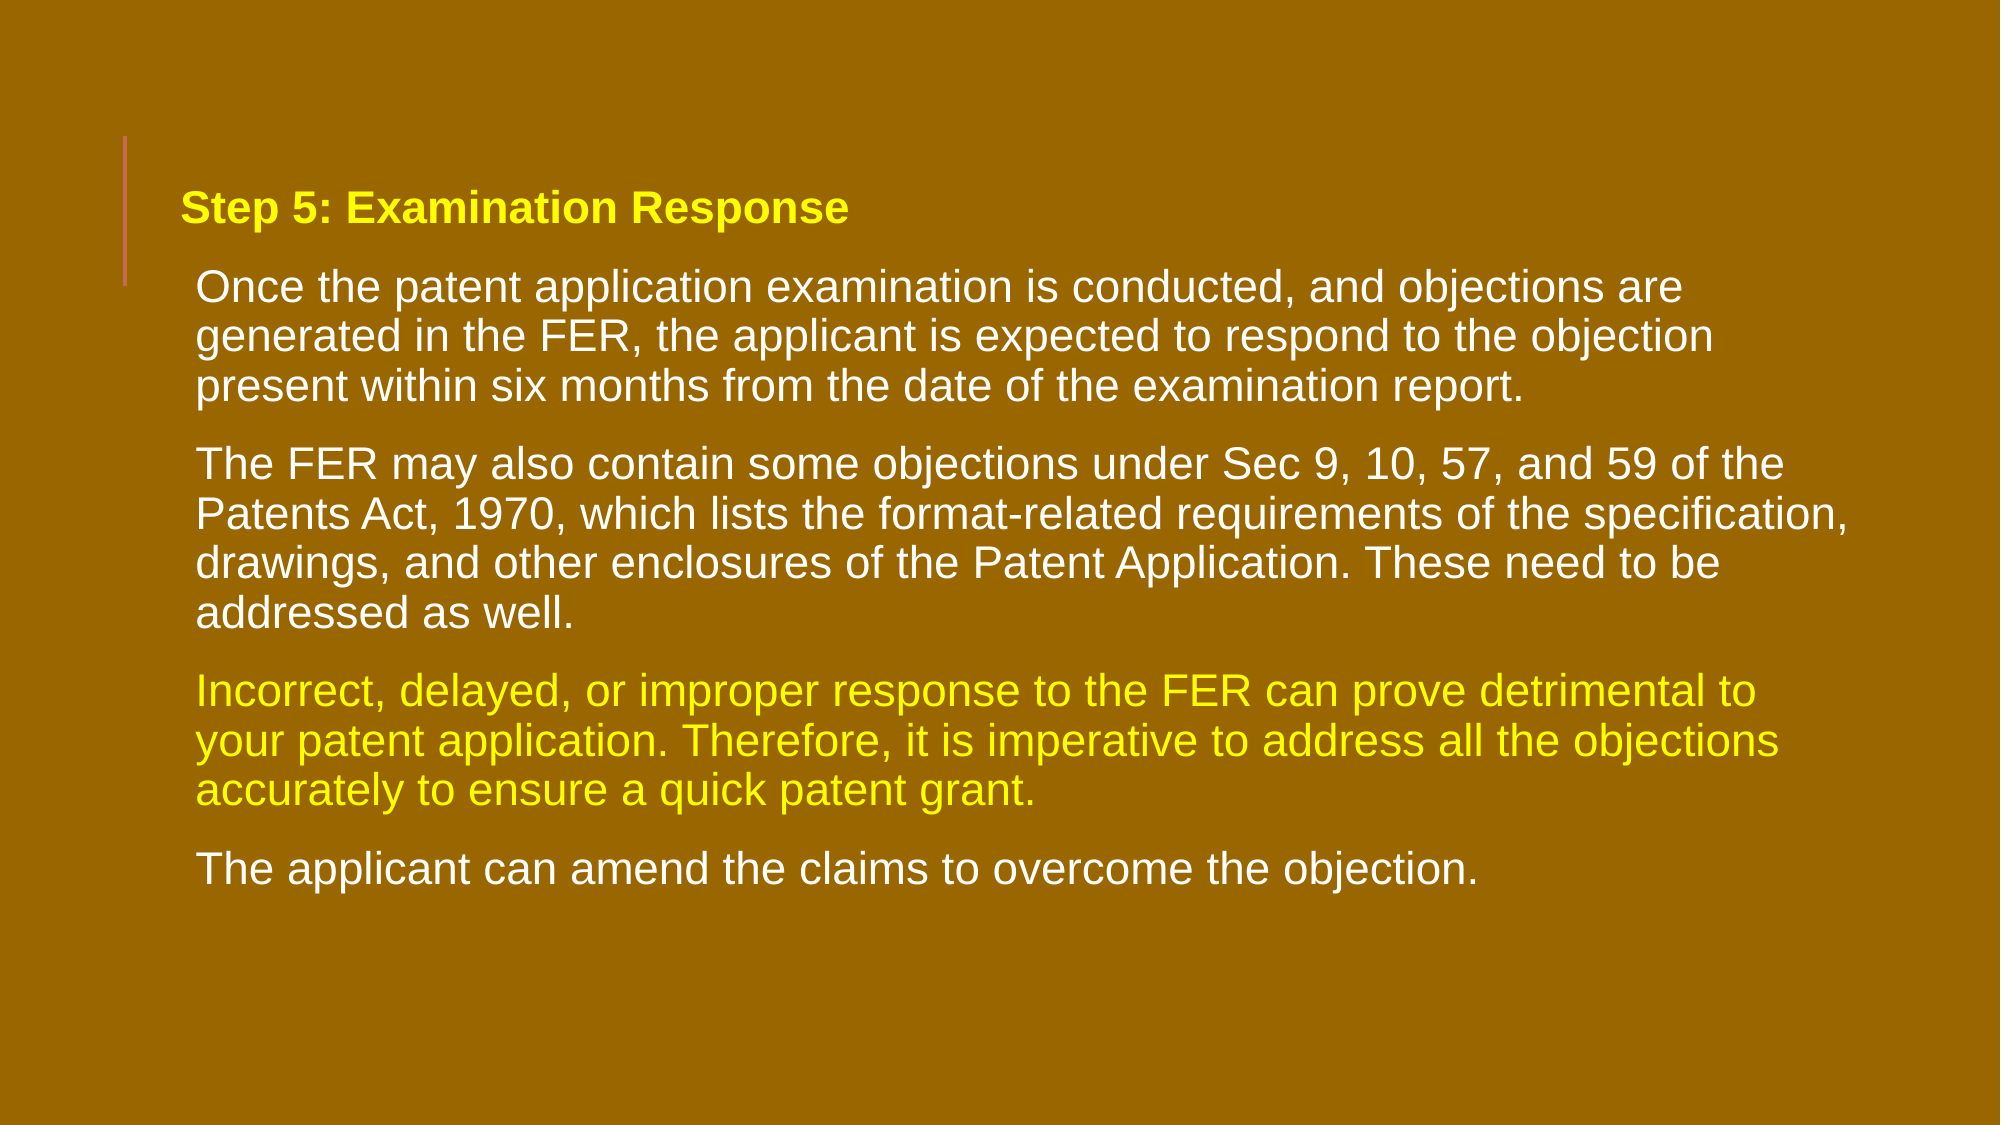

Step 5: Examination Response
Once the patent application examination is conducted, and objections are generated in the FER, the applicant is expected to respond to the objection present within six months from the date of the examination report.
The FER may also contain some objections under Sec 9, 10, 57, and 59 of the Patents Act, 1970, which lists the format-related requirements of the specification, drawings, and other enclosures of the Patent Application. These need to be addressed as well.
Incorrect, delayed, or improper response to the FER can prove detrimental to your patent application. Therefore, it is imperative to address all the objections accurately to ensure a quick patent grant.
The applicant can amend the claims to overcome the objection.